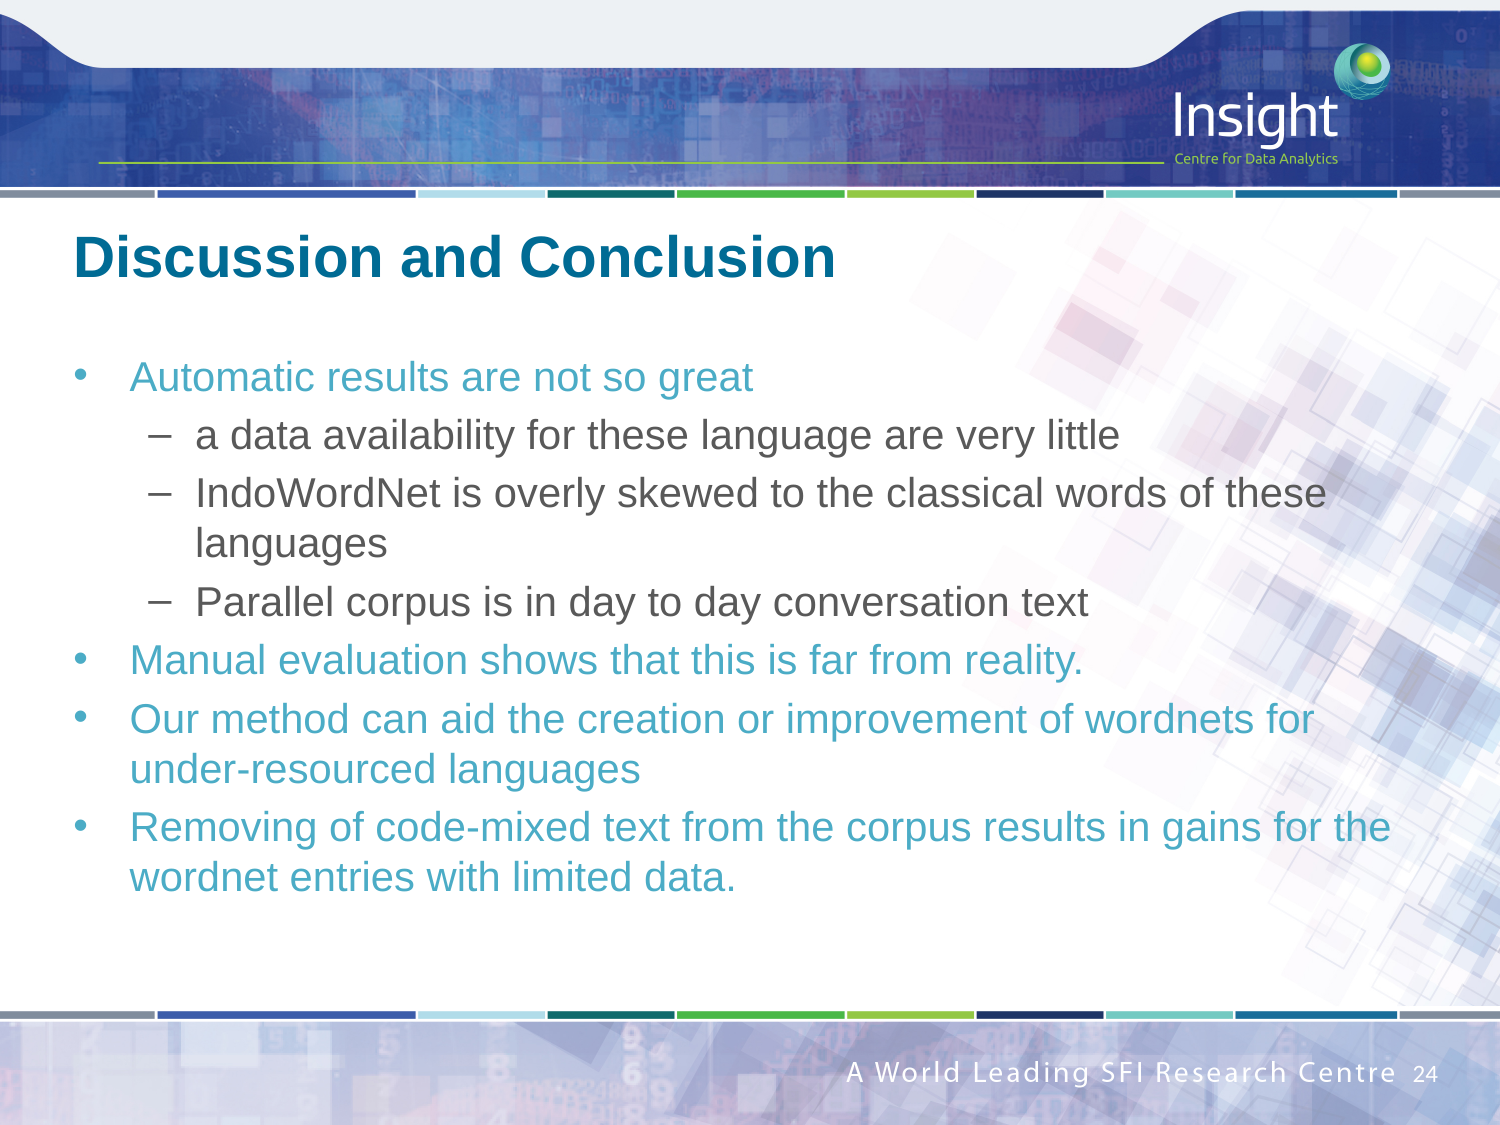

# Discussion and Conclusion
Automatic results are not so great
a data availability for these language are very little
IndoWordNet is overly skewed to the classical words of these languages
Parallel corpus is in day to day conversation text
Manual evaluation shows that this is far from reality.
Our method can aid the creation or improvement of wordnets for under-resourced languages
Removing of code-mixed text from the corpus results in gains for the wordnet entries with limited data.

24